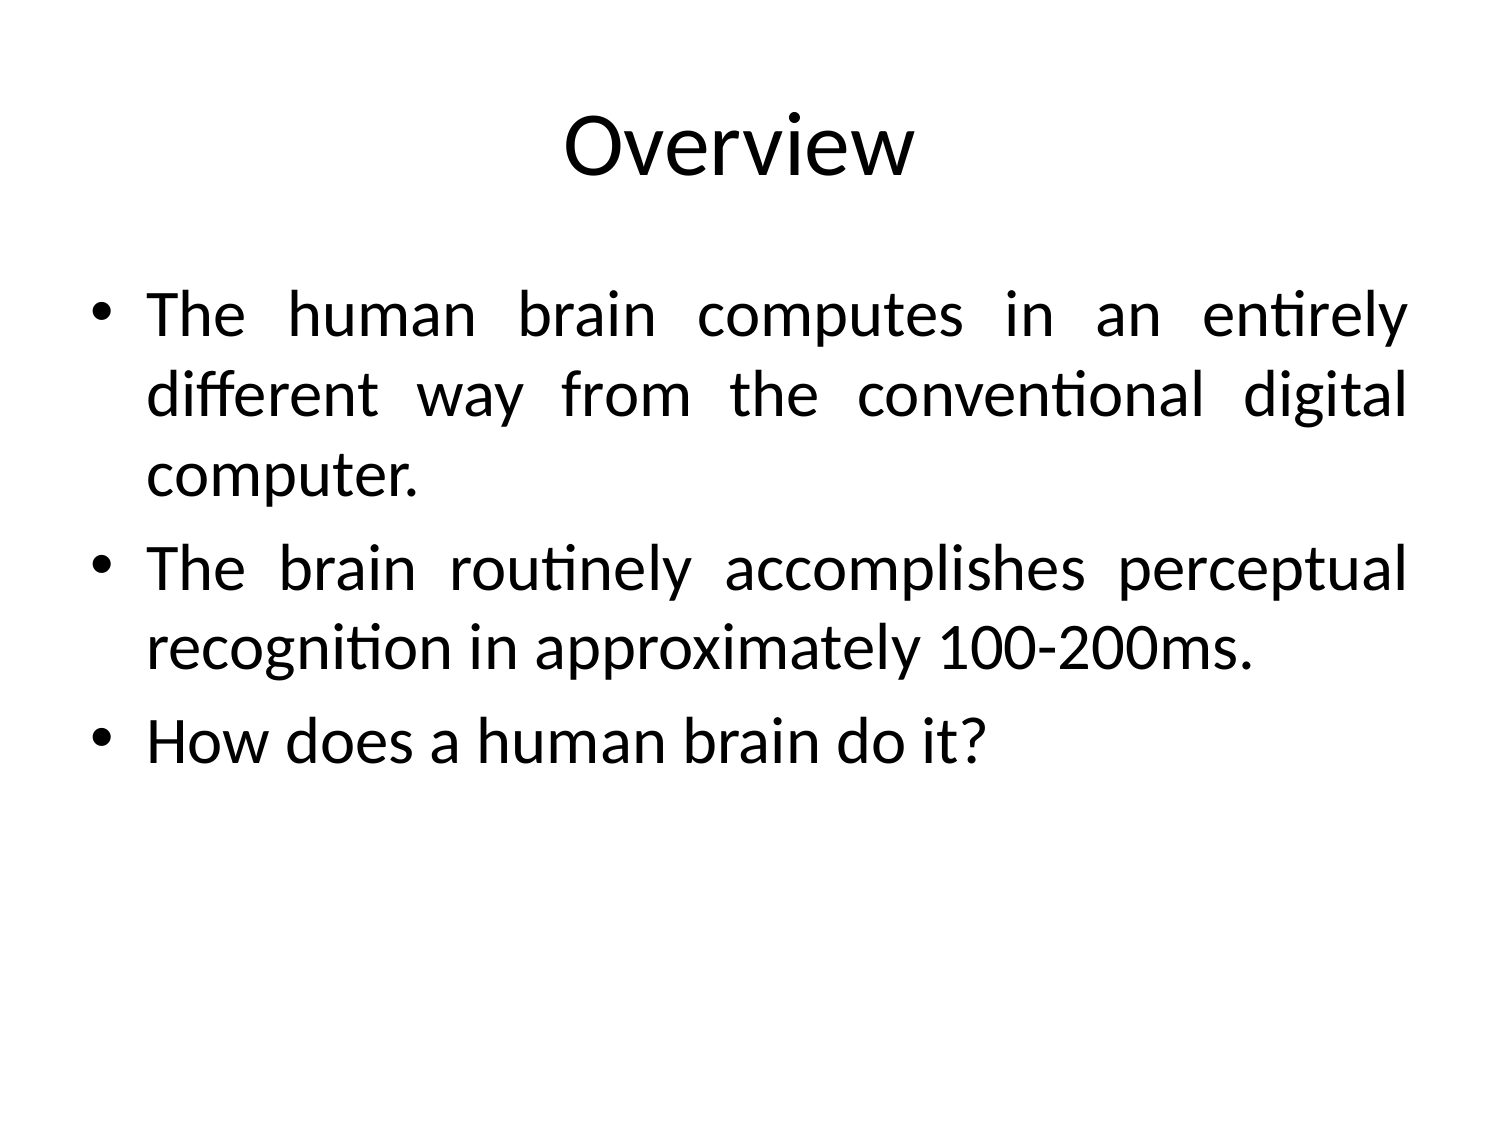

# Overview
The human brain computes in an entirely different way from the conventional digital computer.
The brain routinely accomplishes perceptual recognition in approximately 100-200ms.
How does a human brain do it?